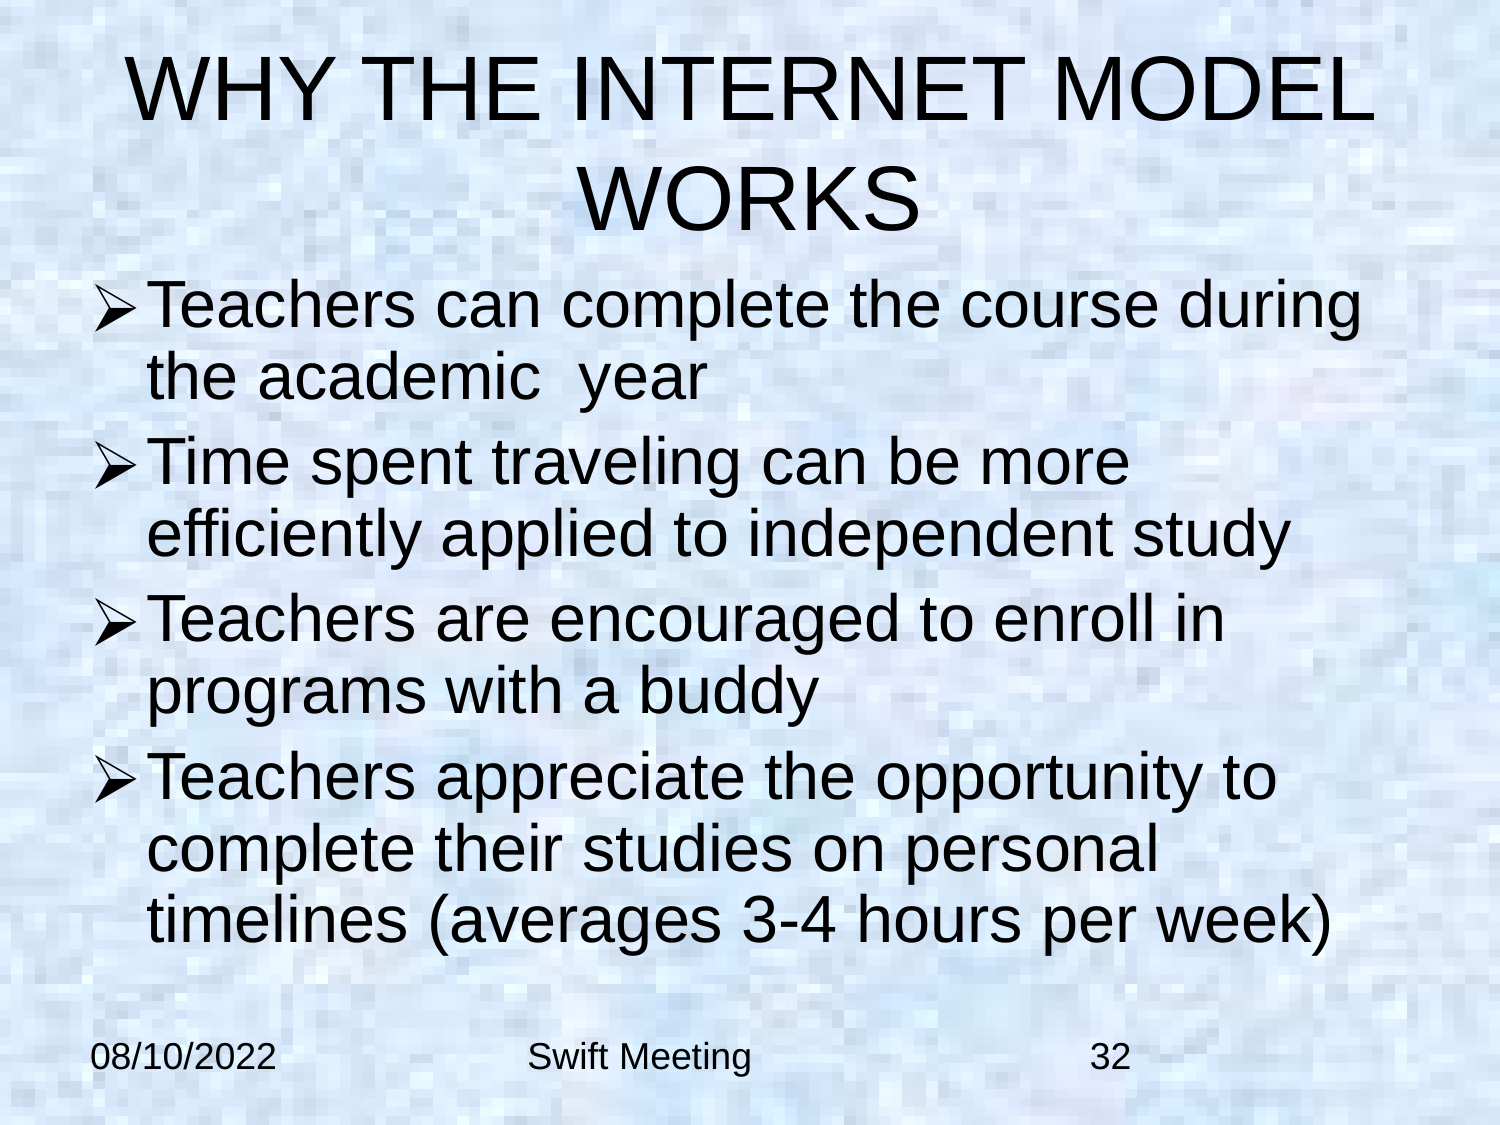

# WHY THE INTERNET MODEL WORKS
Teachers can complete the course during the academic  year
Time spent traveling can be more efficiently applied to independent study
Teachers are encouraged to enroll in programs with a buddy
Teachers appreciate the opportunity to complete their studies on personal timelines (averages 3-4 hours per week)
08/10/2022
Swift Meeting
32